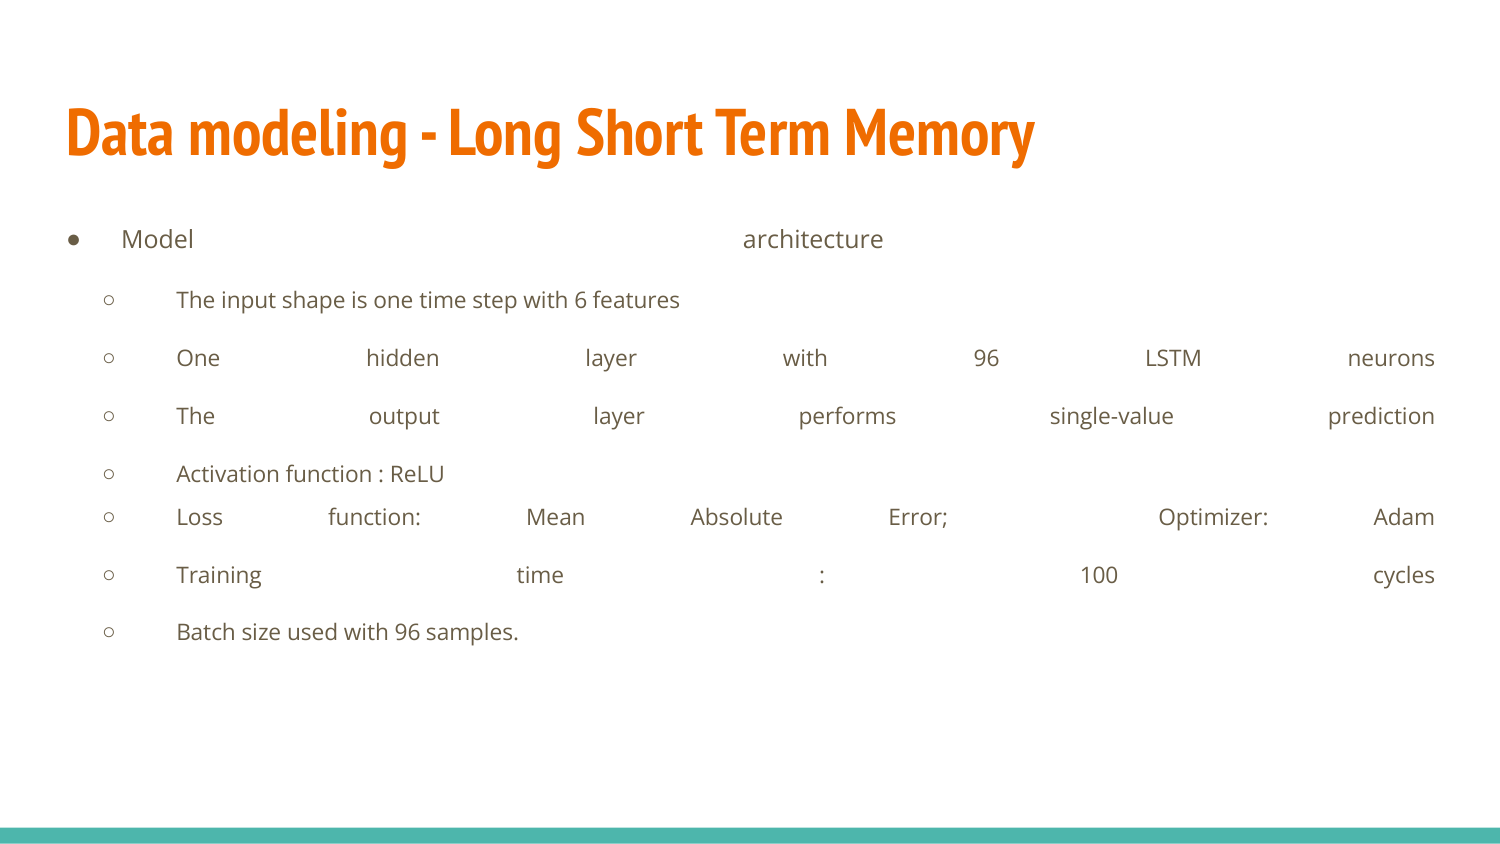

# Data modeling - Long Short Term Memory
Model architecture
The input shape is one time step with 6 features

One hidden layer with 96 LSTM neurons
The output layer performs single-value prediction
Activation function : ReLU
Loss function: Mean Absolute Error;  Optimizer: Adam
Training time : 100 cycles
Batch size used with 96 samples.